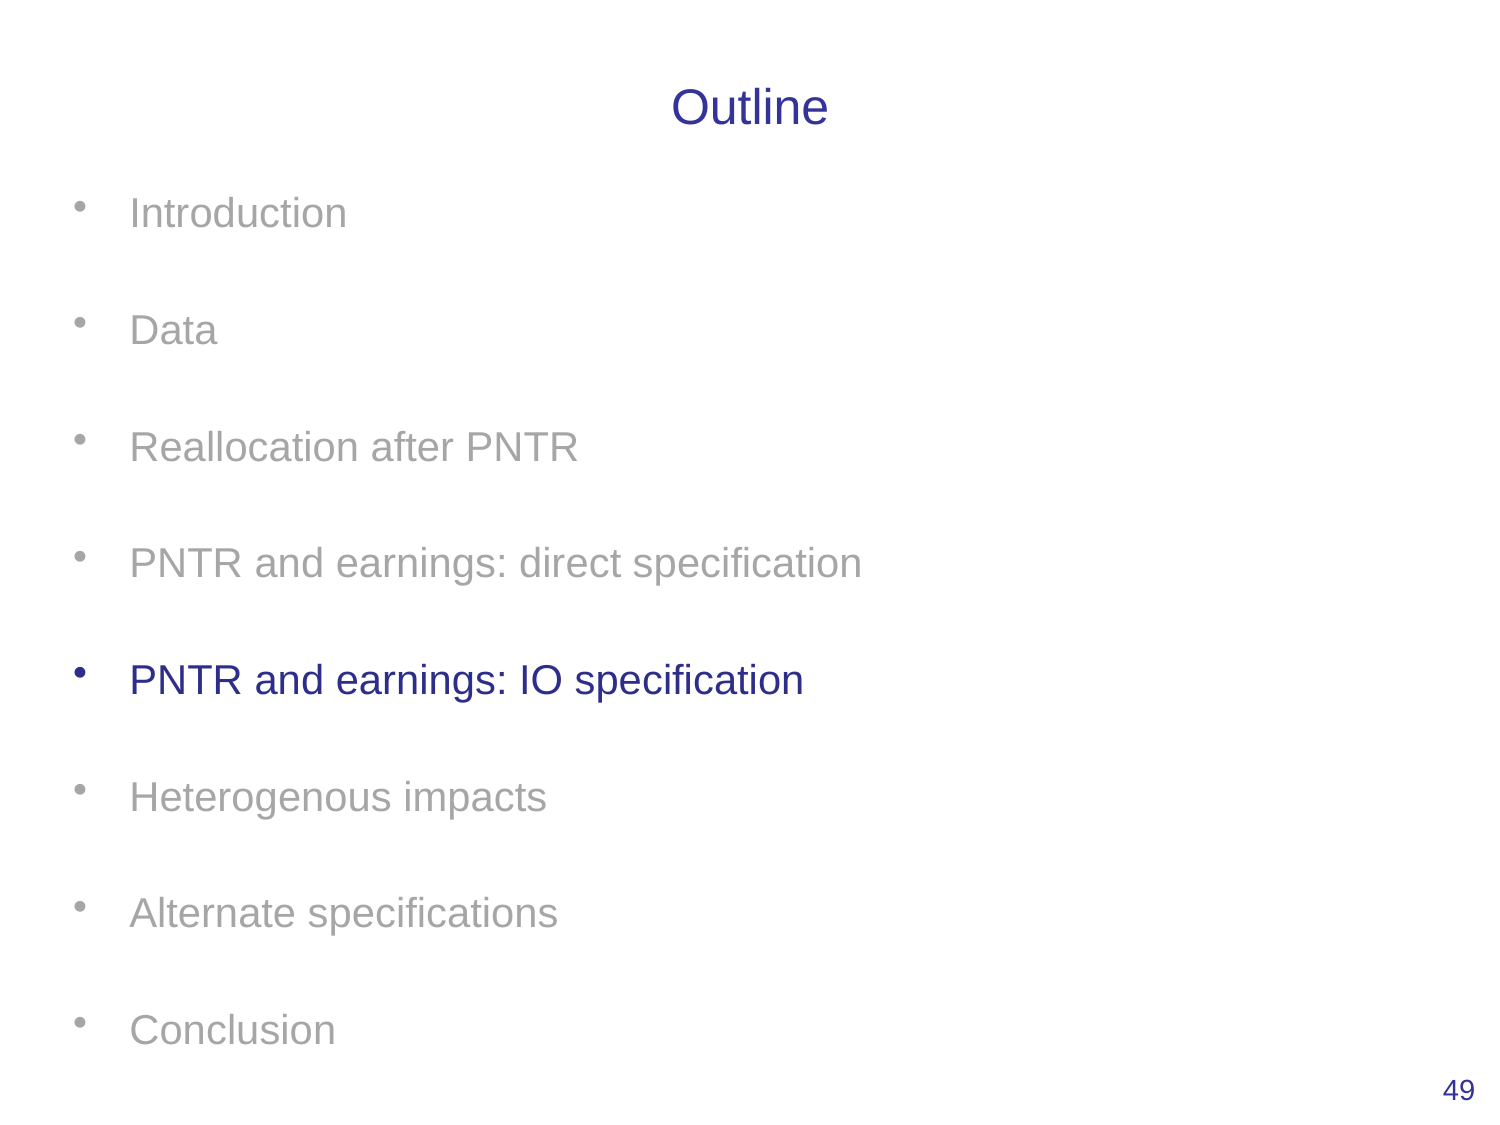

# Outline
Introduction

Data

Reallocation after PNTR

PNTR and earnings: direct specification

PNTR and earnings: IO specification

Heterogenous impacts

Alternate specifications

Conclusion

49